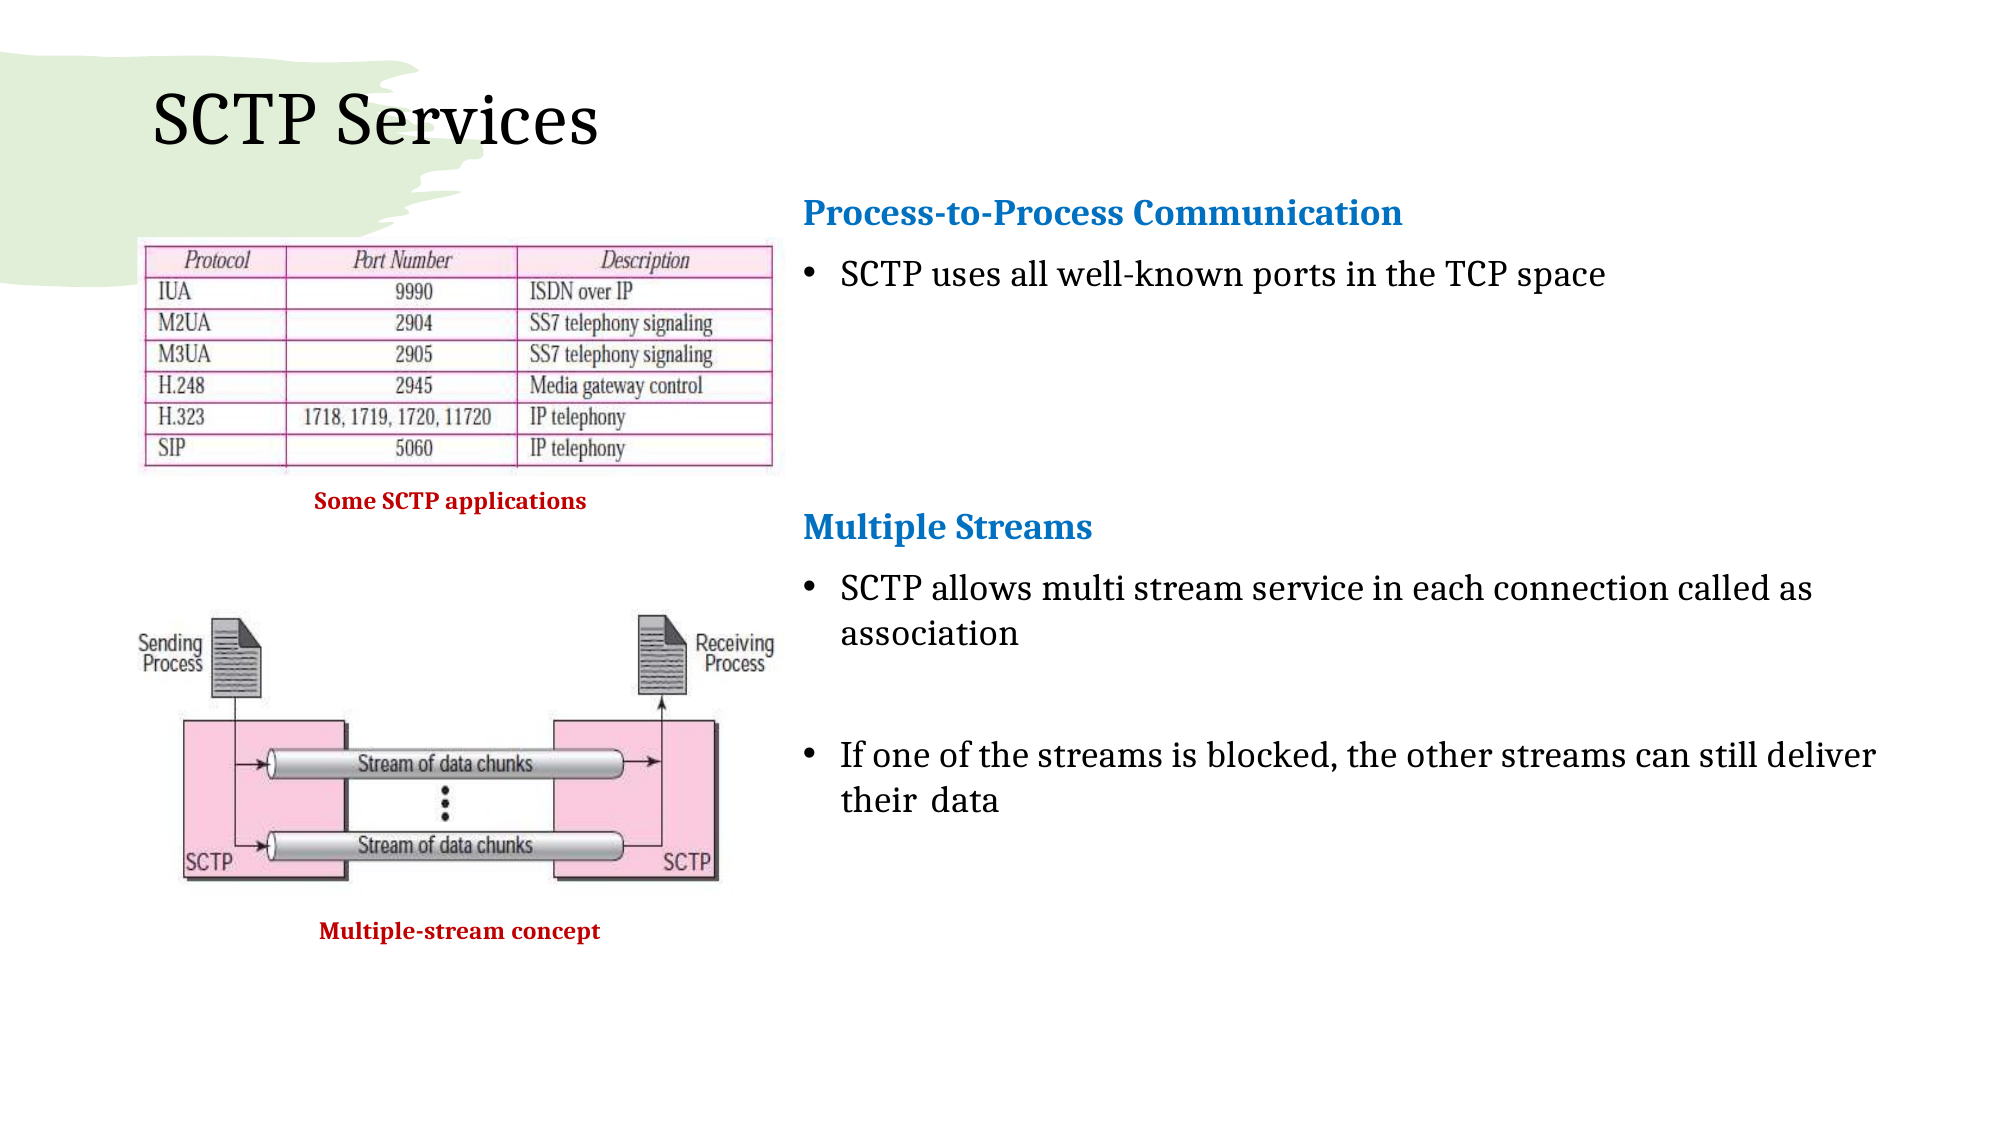

# SCTP Services
Process-to-Process Communication
SCTP uses all well-known ports in the TCP space

Multiple Streams
SCTP allows multi stream service in each connection called as association

If one of the streams is blocked, the other streams can still deliver their data

Some SCTP applications

Multiple-stream concept